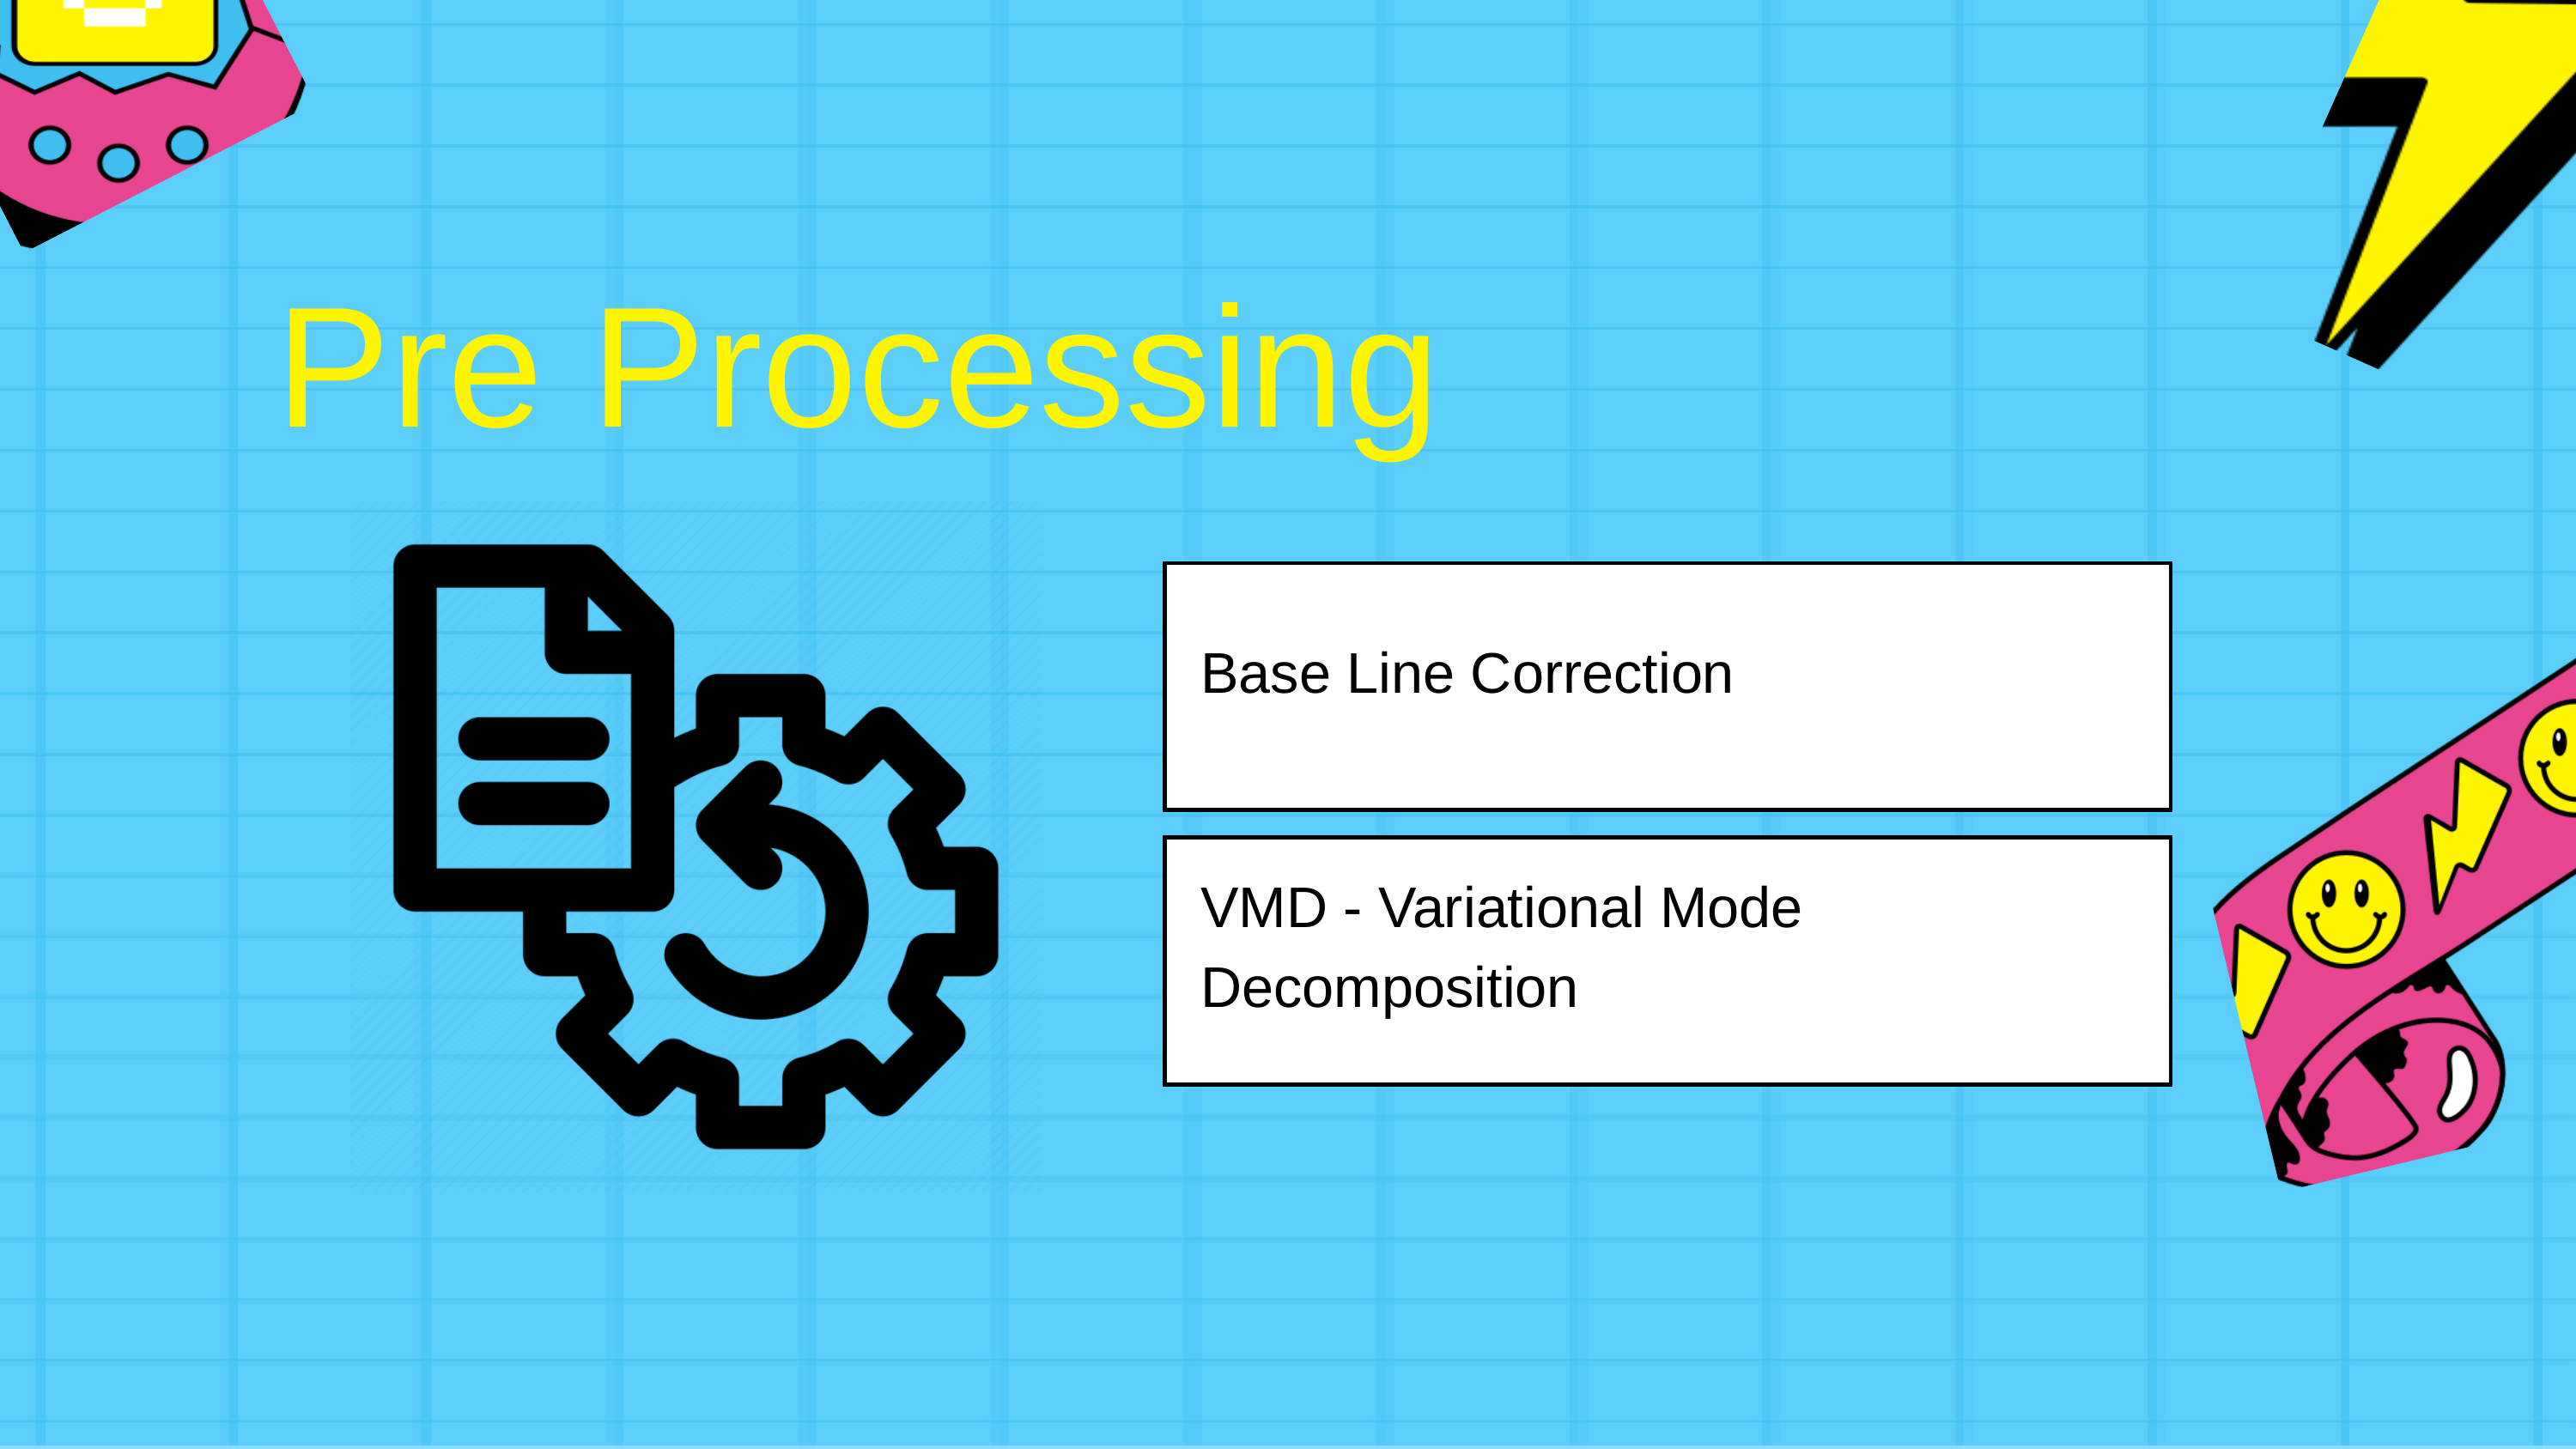

Pre Processing

Base Line Correction

VMD - Variational Mode Decomposition